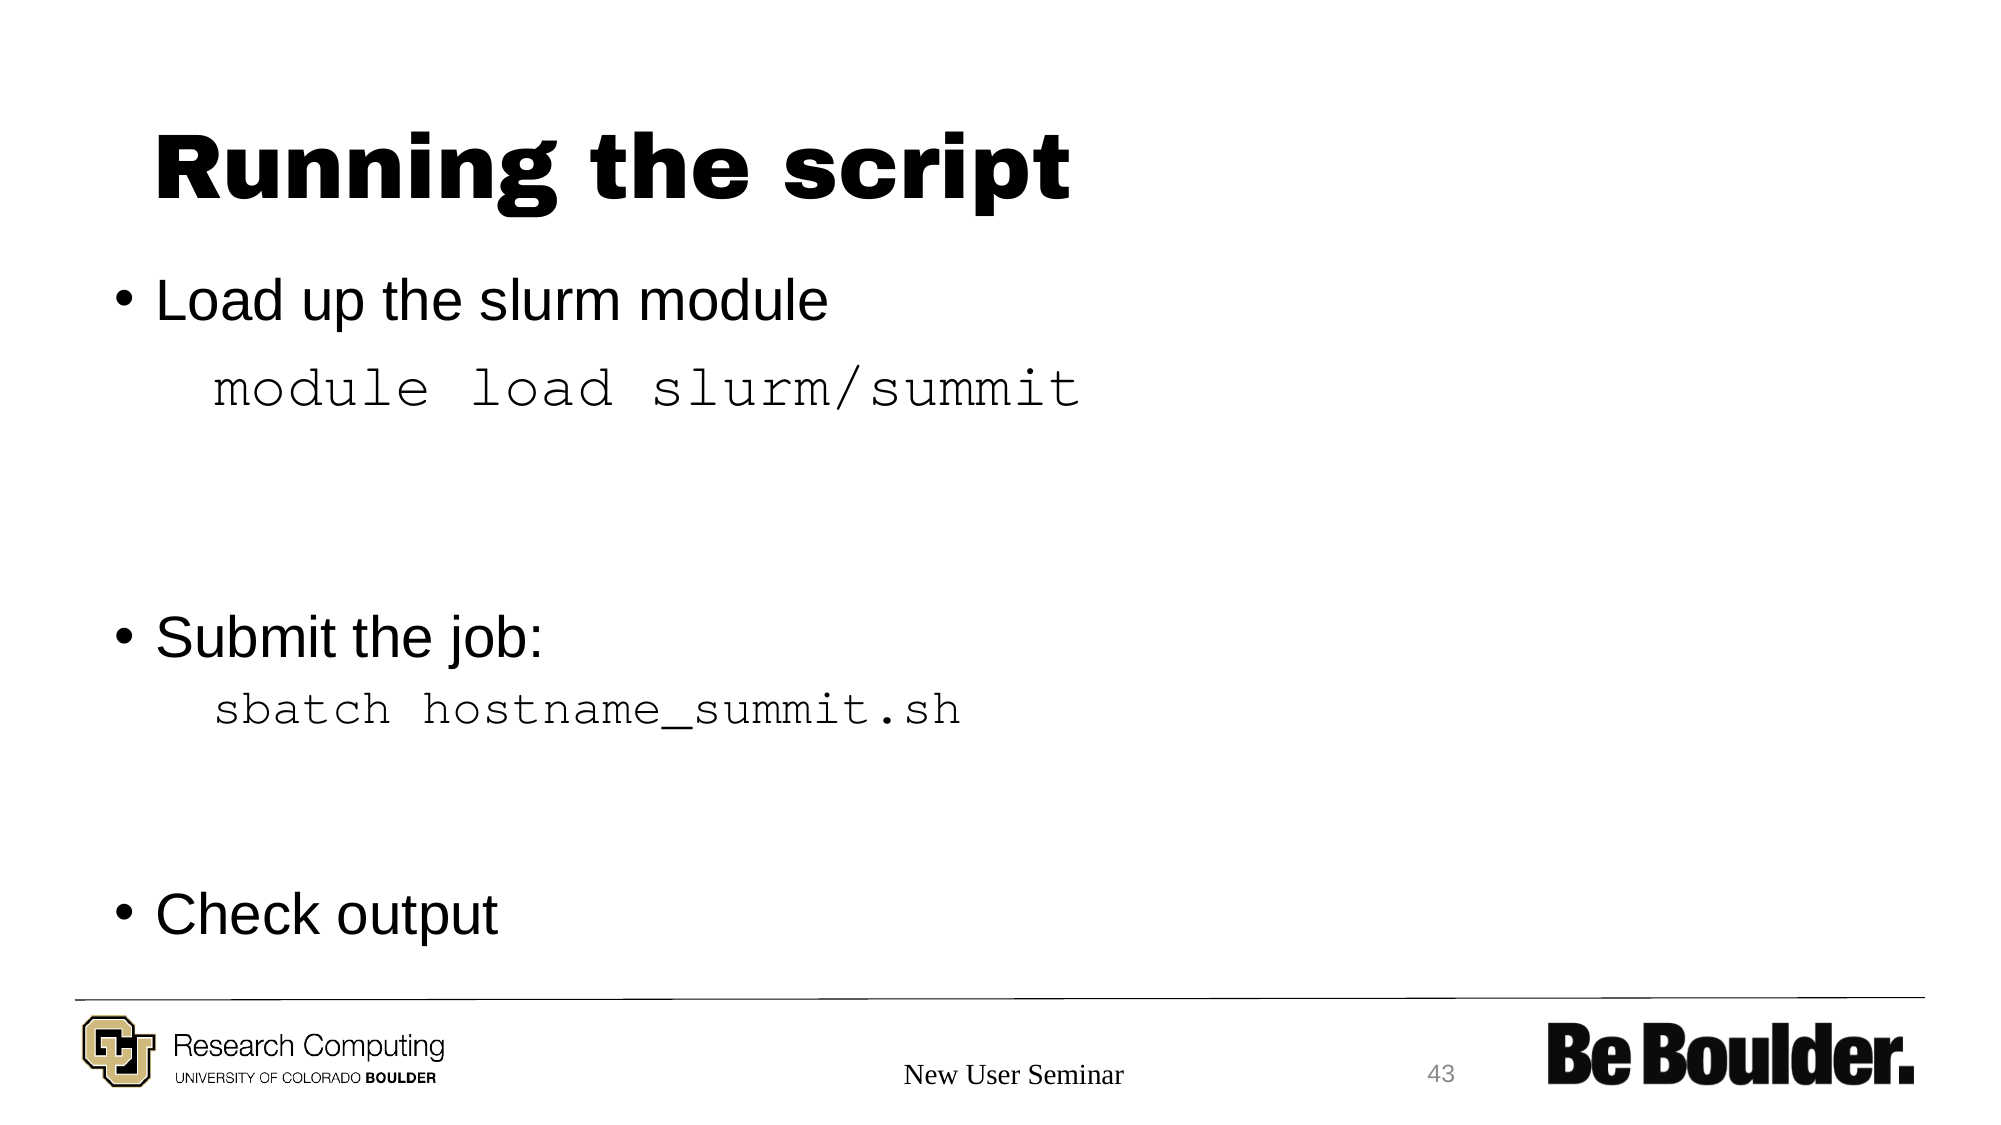

# Running the script
Load up the slurm module
  module load slurm/summit

Submit the job:
sbatch hostname_summit.sh

Check output

New User Seminar
43